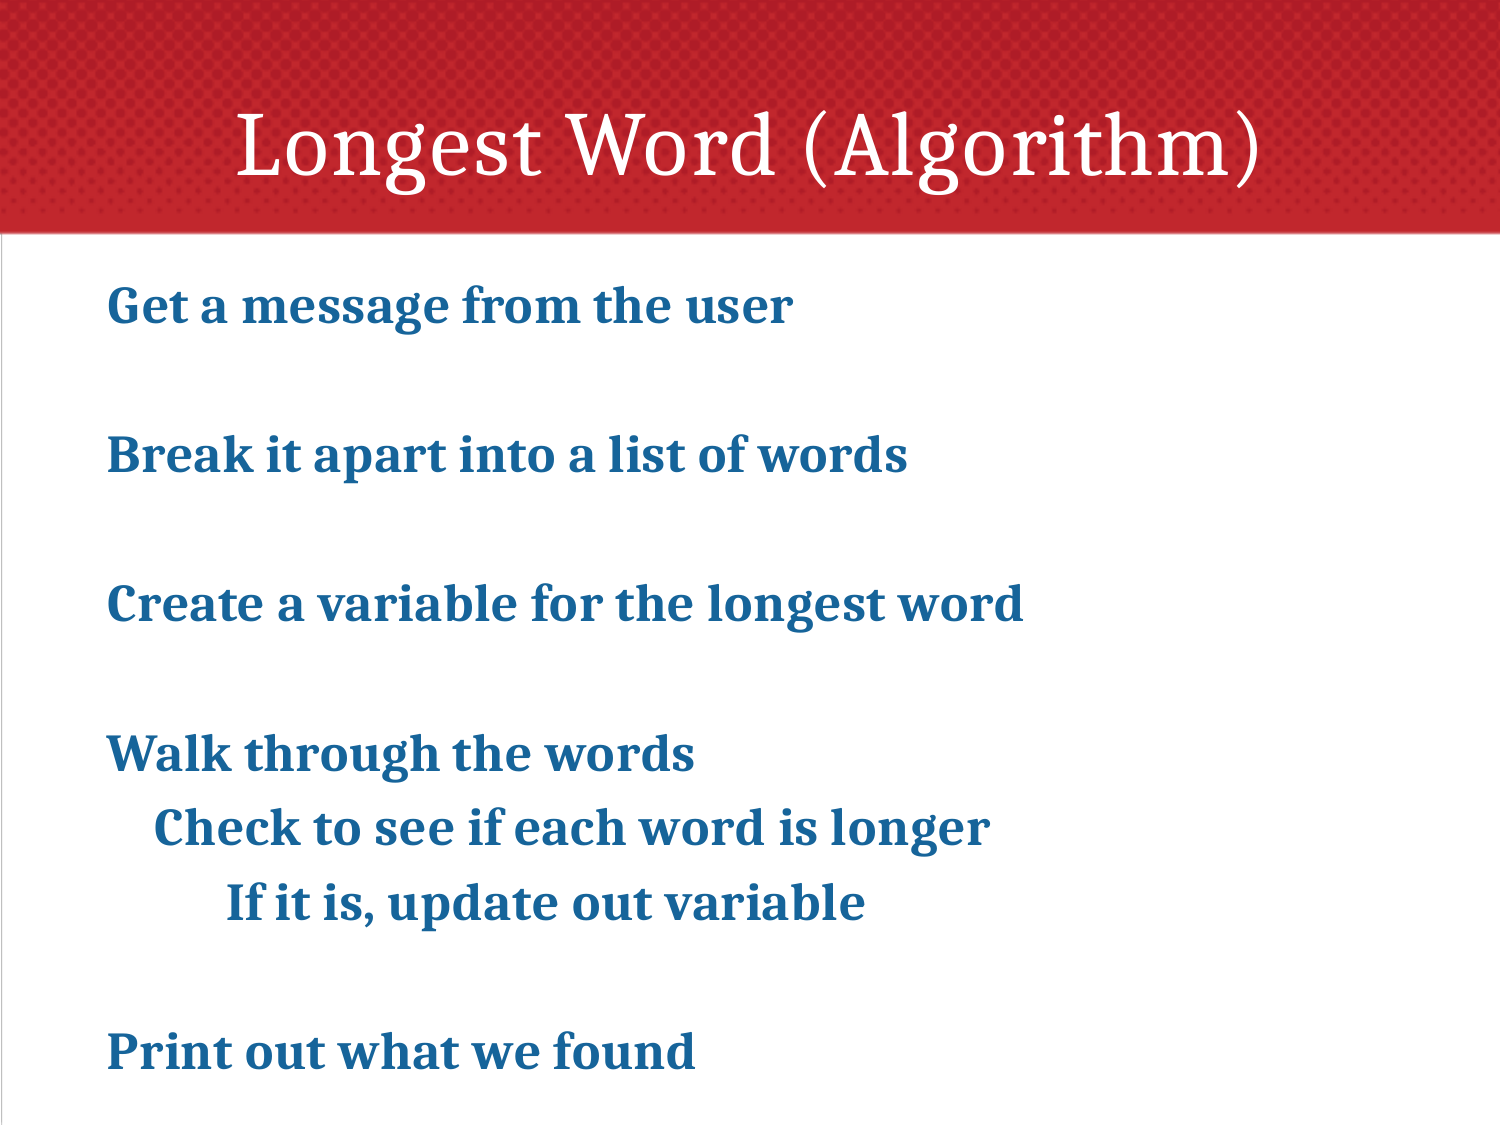

# Longest Word (Algorithm)
Get a message from the user

Break it apart into a list of words

Create a variable for the longest word

Walk through the words
    Check to see if each word is longer
    	If it is, update out variable

Print out what we found